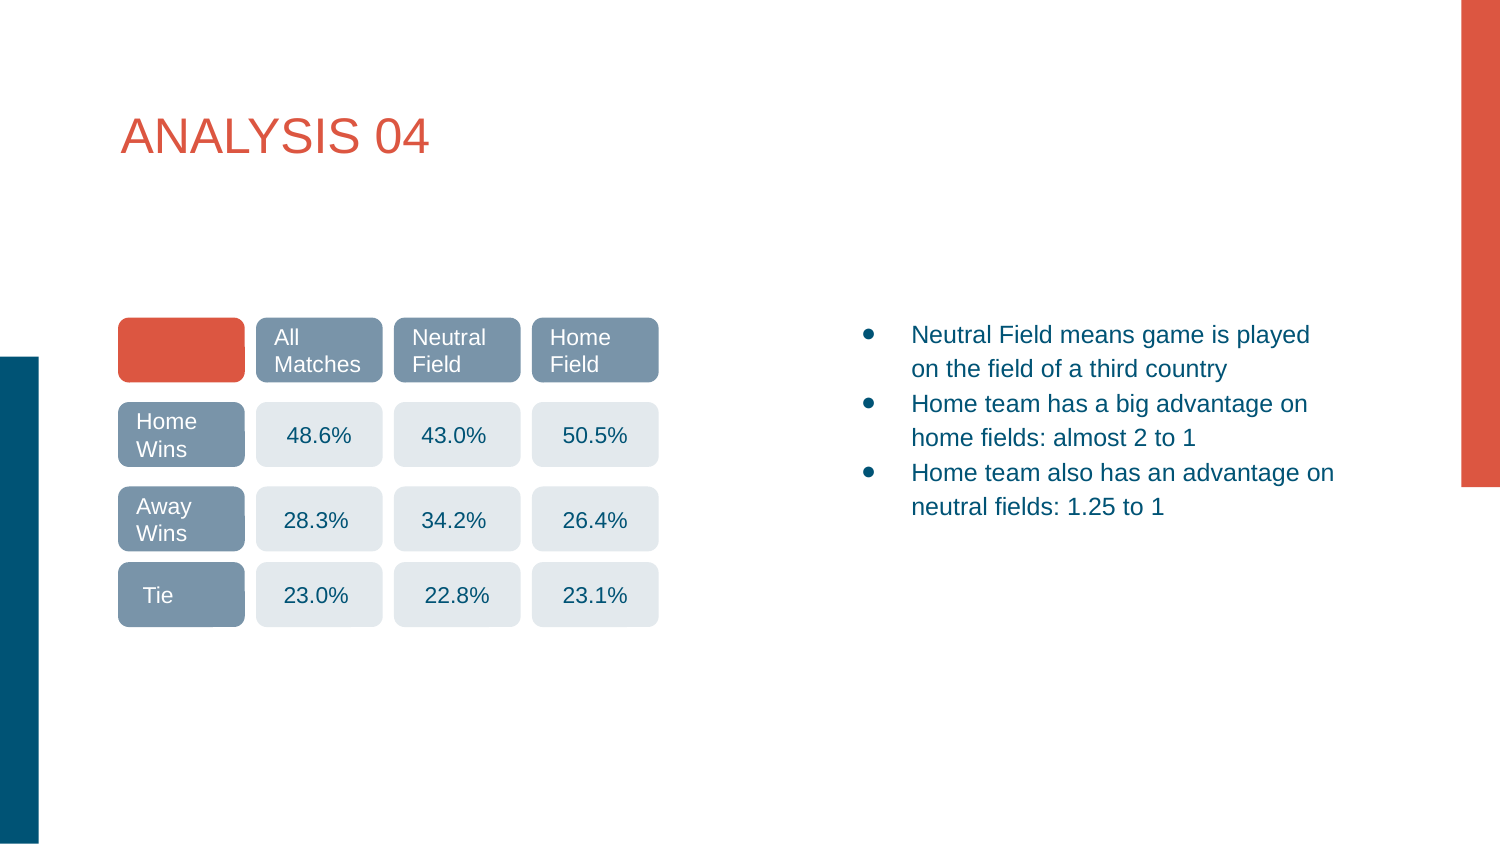

# ANALYSIS 04
Neutral Field means game is played on the field of a third country
Home team has a big advantage on home fields: almost 2 to 1
Home team also has an advantage on neutral fields: 1.25 to 1

Home Wins
Away Wins
 Tie
All
Matches
48.6%
28.3%
23.0%
Neutral Field
43.0%
34.2%
22.8%
Home
Field
50.5%
26.4%
23.1%